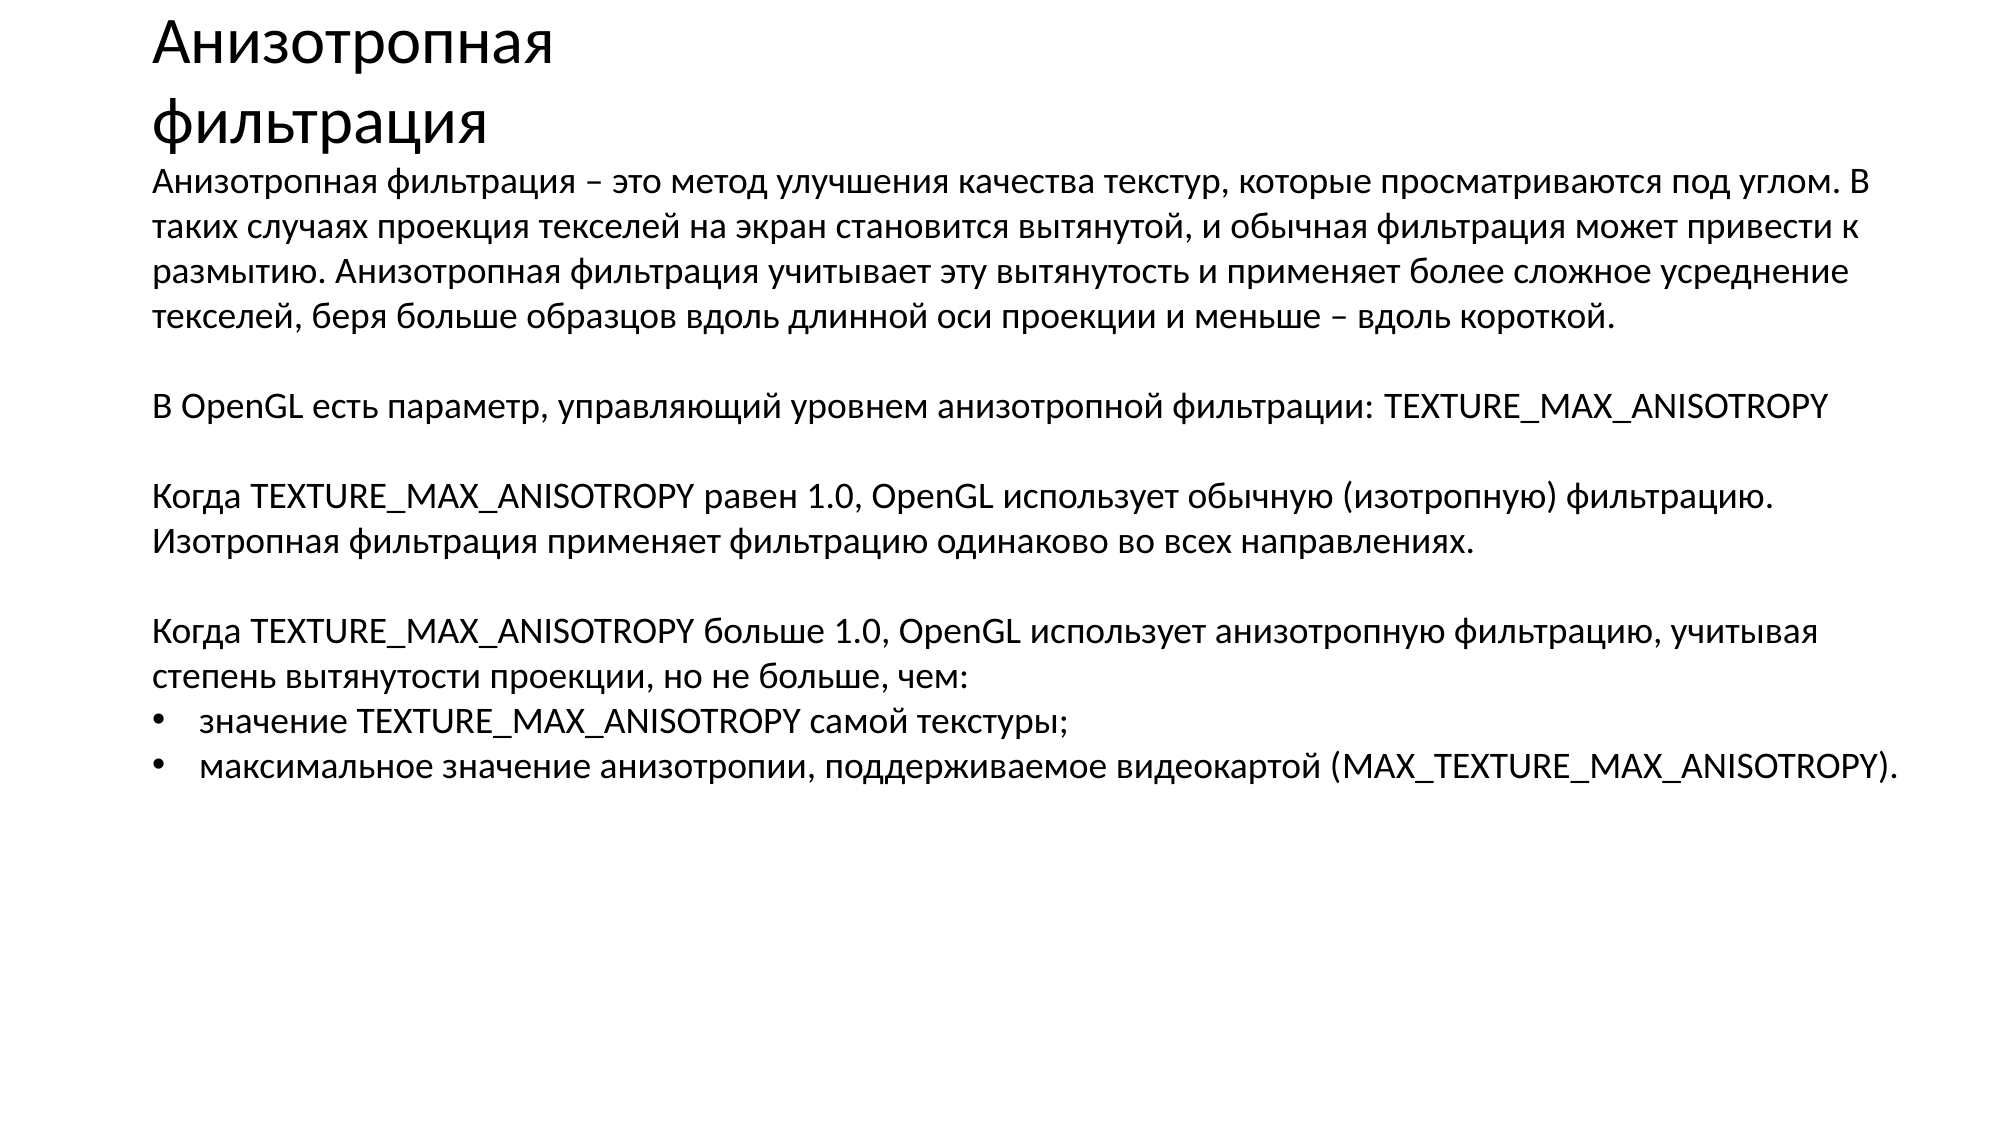

# Анизотропная фильтрация
Анизотропная фильтрация – это метод улучшения качества текстур, которые просматриваются под углом. В таких случаях проекция текселей на экран становится вытянутой, и обычная фильтрация может привести к размытию. Анизотропная фильтрация учитывает эту вытянутость и применяет более сложное усреднение текселей, беря больше образцов вдоль длинной оси проекции и меньше – вдоль короткой.

В OpenGL есть параметр, управляющий уровнем анизотропной фильтрации: TEXTURE_MAX_ANISOTROPY

Когда TEXTURE_MAX_ANISOTROPY равен 1.0, OpenGL использует обычную (изотропную) фильтрацию. Изотропная фильтрация применяет фильтрацию одинаково во всех направлениях.

Когда TEXTURE_MAX_ANISOTROPY больше 1.0, OpenGL использует анизотропную фильтрацию, учитывая степень вытянутости проекции, но не больше, чем:
значение TEXTURE_MAX_ANISOTROPY самой текстуры;
максимальное значение анизотропии, поддерживаемое видеокартой (MAX_TEXTURE_MAX_ANISOTROPY).